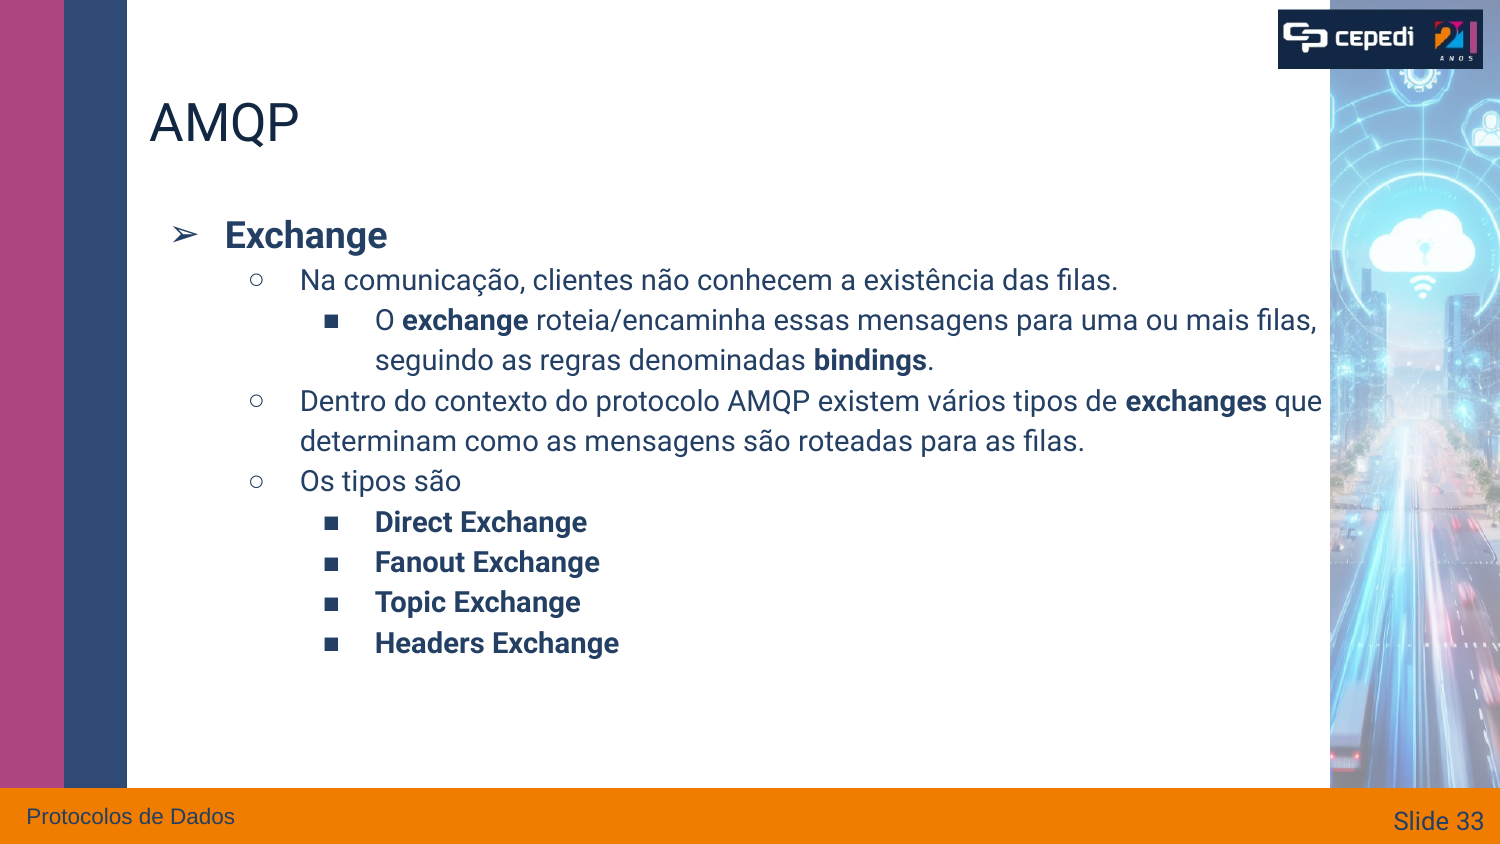

# AMQP
Exchange
Na comunicação, clientes não conhecem a existência das filas.
O exchange roteia/encaminha essas mensagens para uma ou mais filas, seguindo as regras denominadas bindings.
Dentro do contexto do protocolo AMQP existem vários tipos de exchanges que determinam como as mensagens são roteadas para as filas.
Os tipos são
Direct Exchange
Fanout Exchange
Topic Exchange
Headers Exchange
Protocolos de Dados
Slide 33